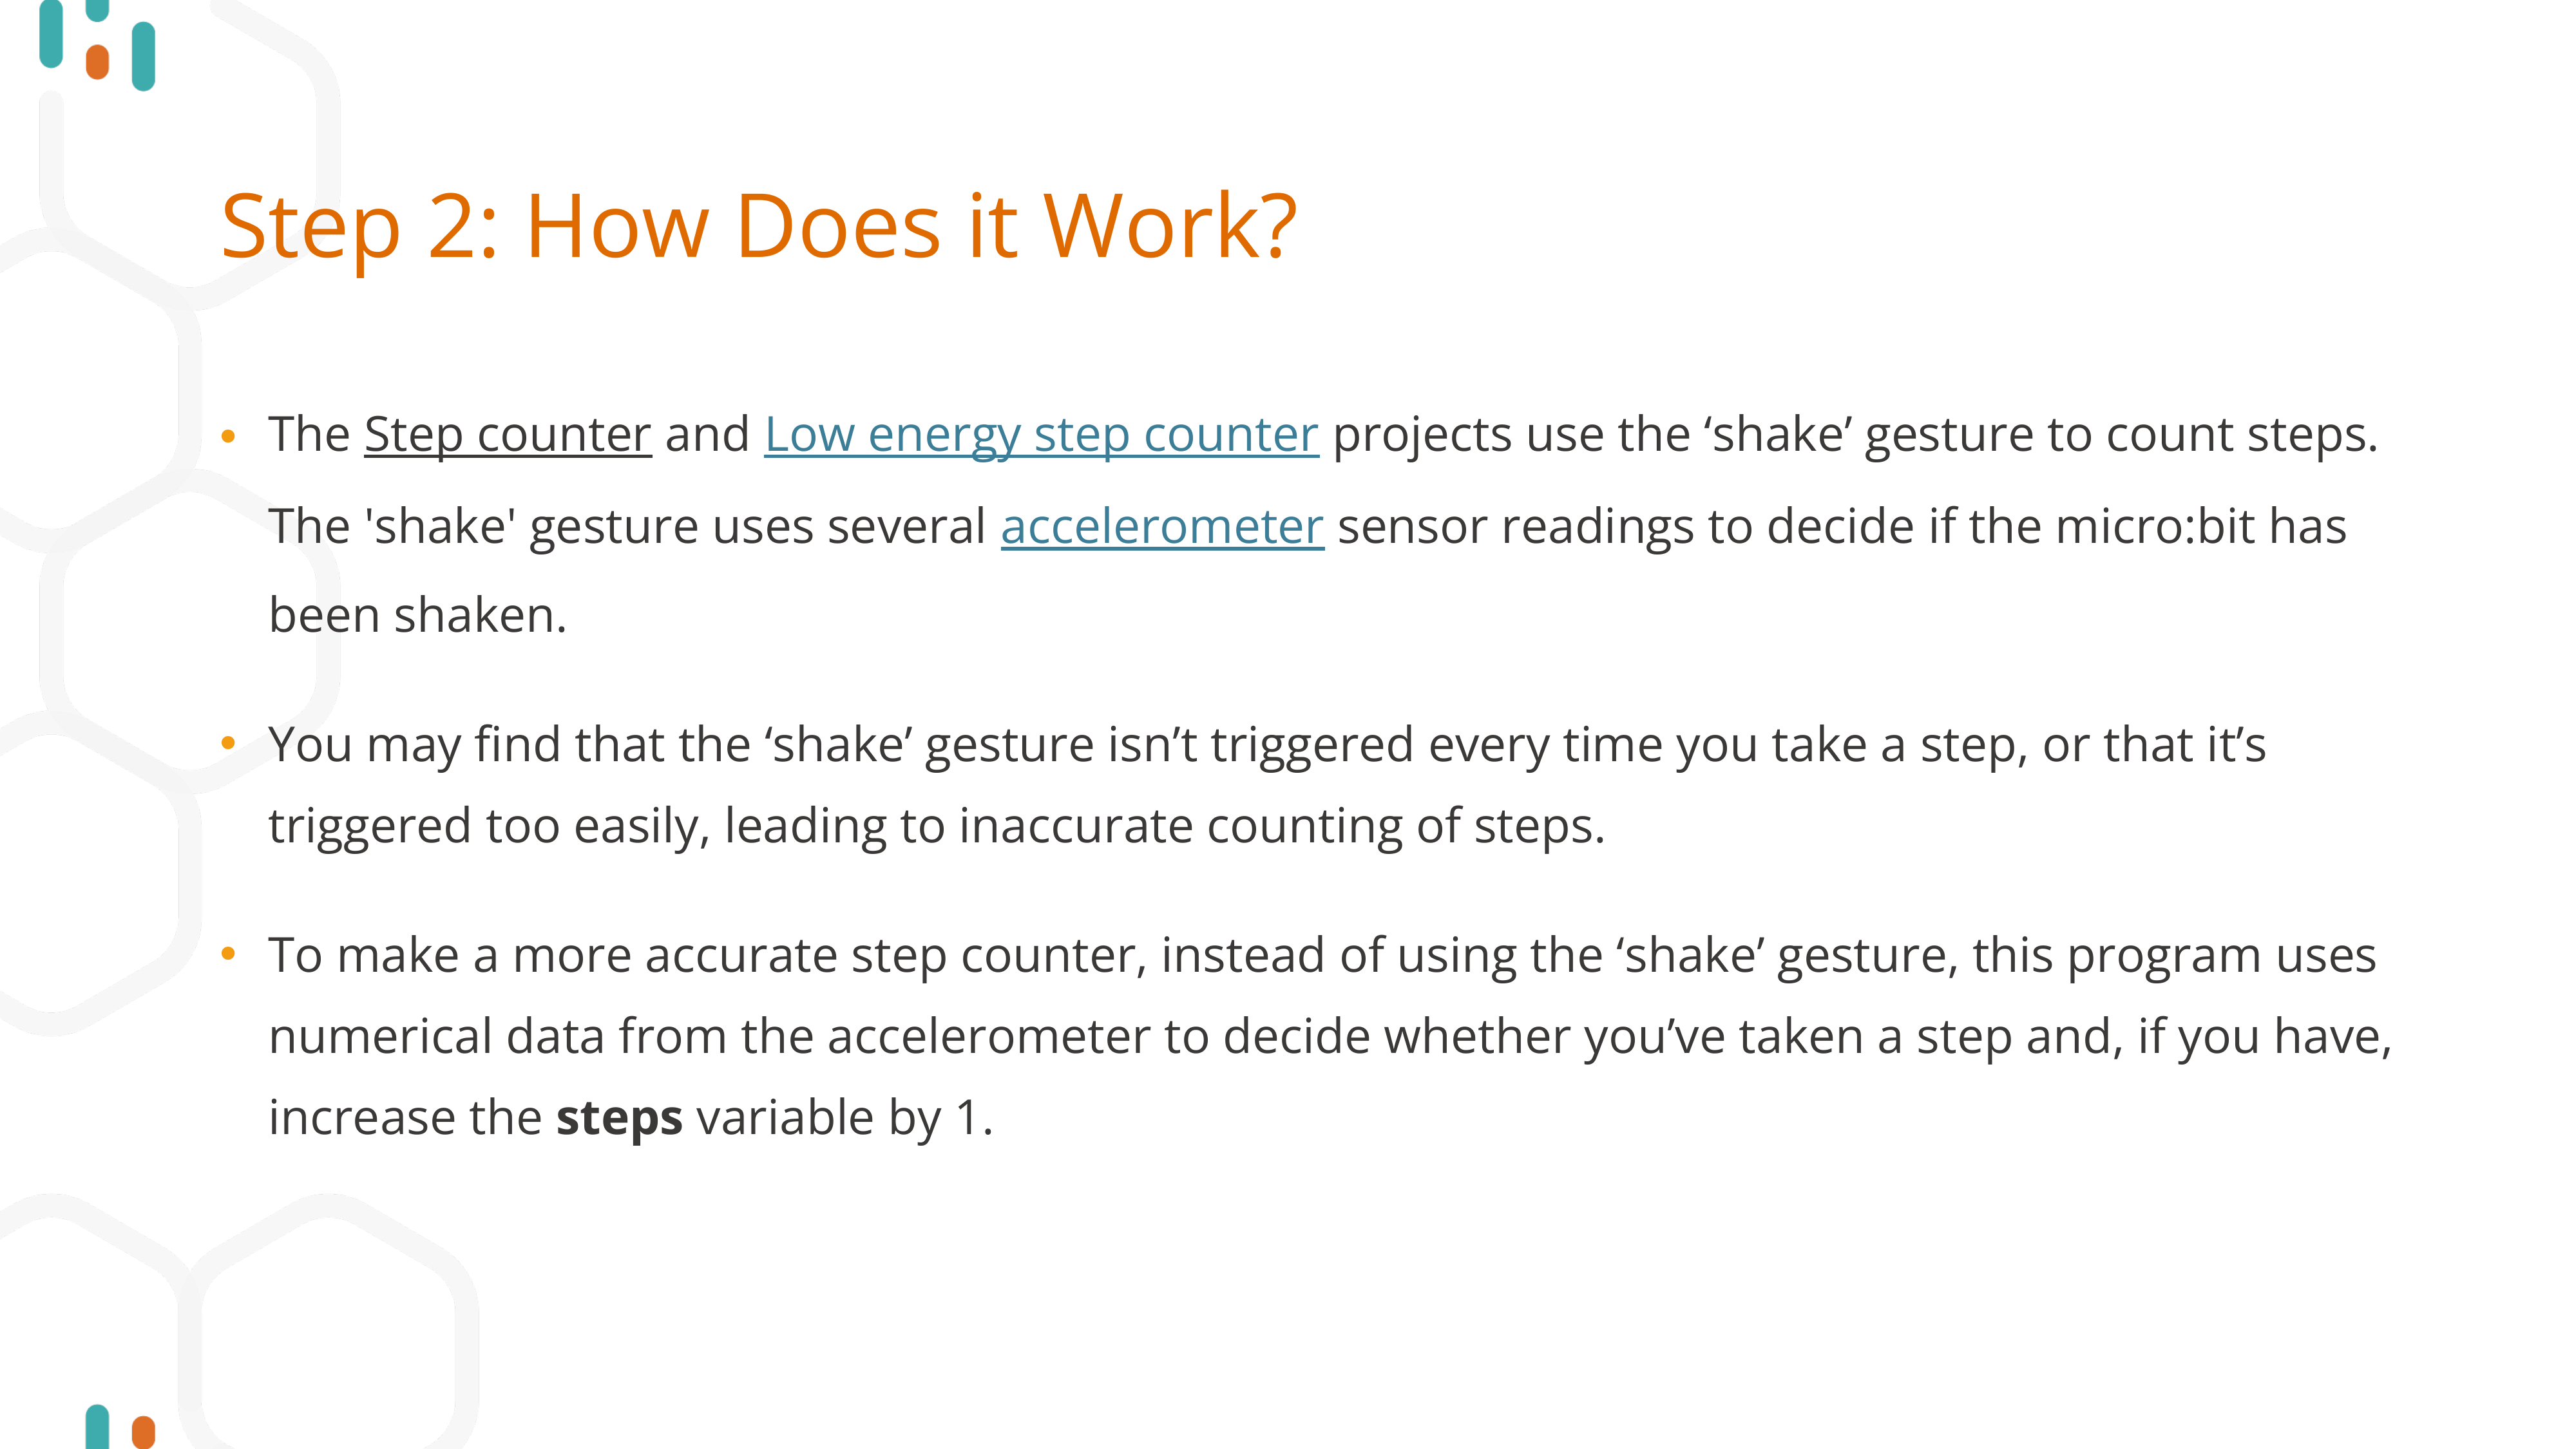

# Step 2: How Does it Work?

The Step counter and Low energy step counter projects use the ‘shake’ gesture to count steps. The 'shake' gesture uses several accelerometer sensor readings to decide if the micro:bit has been shaken.
You may find that the ‘shake’ gesture isn’t triggered every time you take a step, or that it’s triggered too easily, leading to inaccurate counting of steps.
To make a more accurate step counter, instead of using the ‘shake’ gesture, this program uses numerical data from the accelerometer to decide whether you’ve taken a step and, if you have, increase the steps variable by 1.